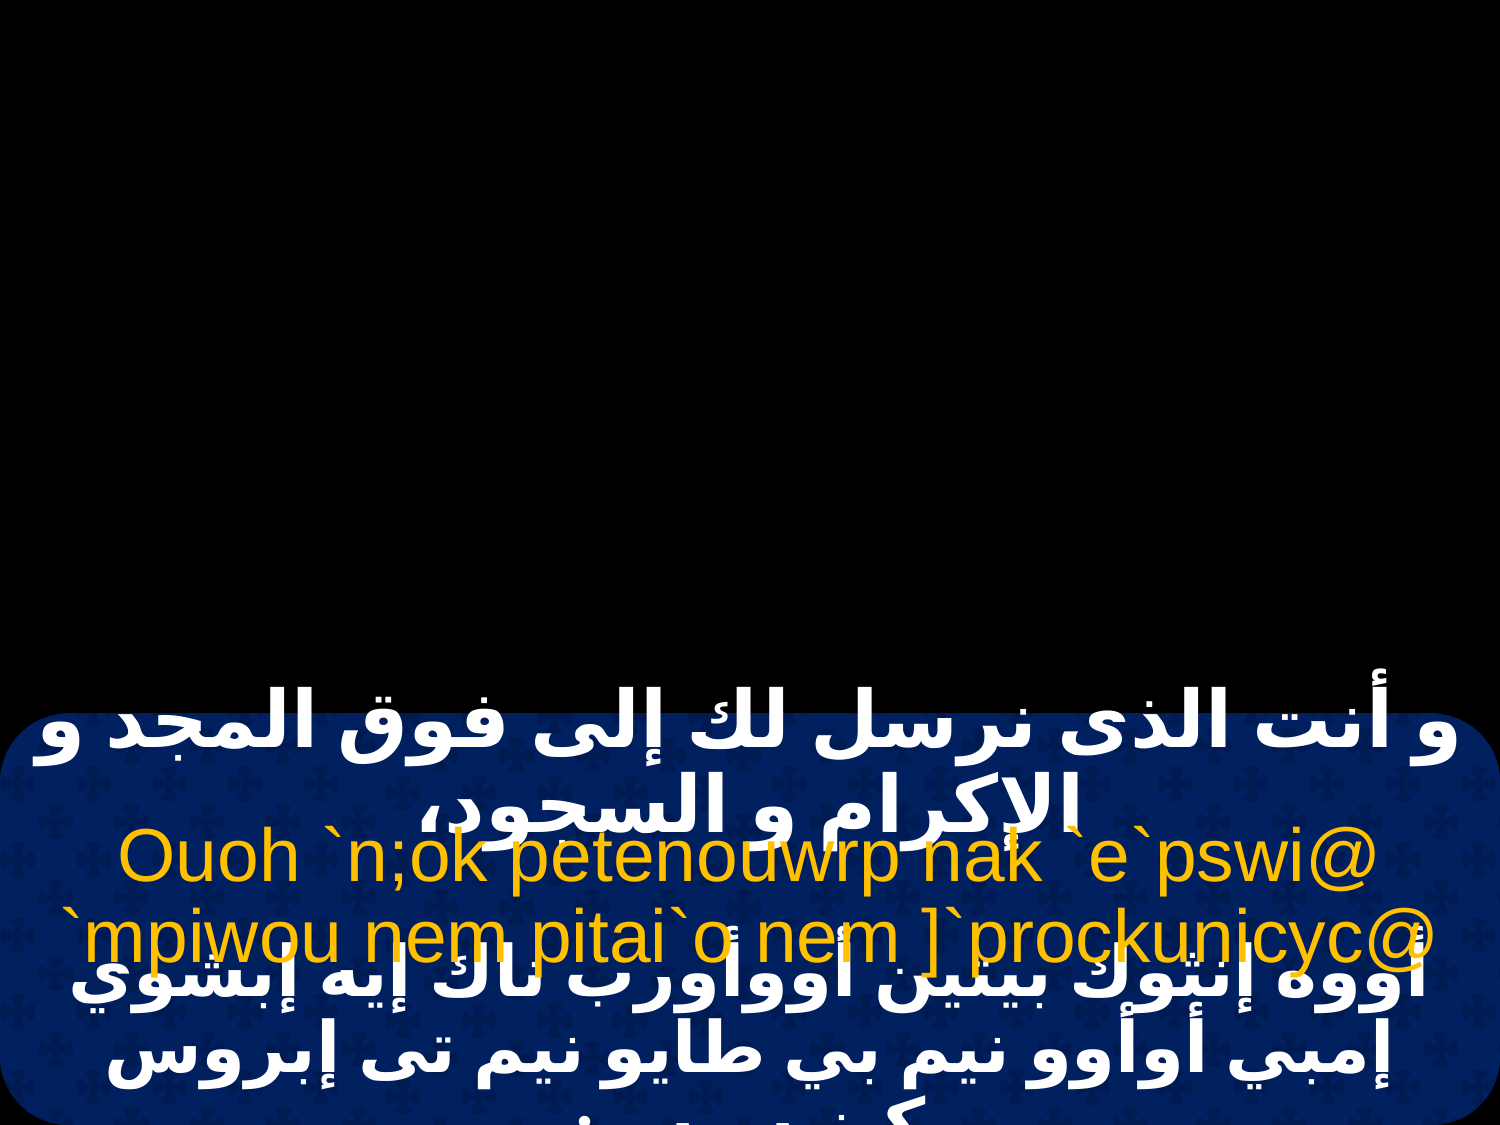

# و أنت الذى نرسل لك إلى فوق المجد و الإكرام و السجود،
Ouoh `n;ok petenouwrp nak `e`pswi@ `mpiwou nem pitai`o nem ]`prockunicyc@
أووه إنثوك بيتين أووأورب ناك إيه إبشوي إمبي أوأوو نيم بي طايو نيم تى إبروس كينيسيس: